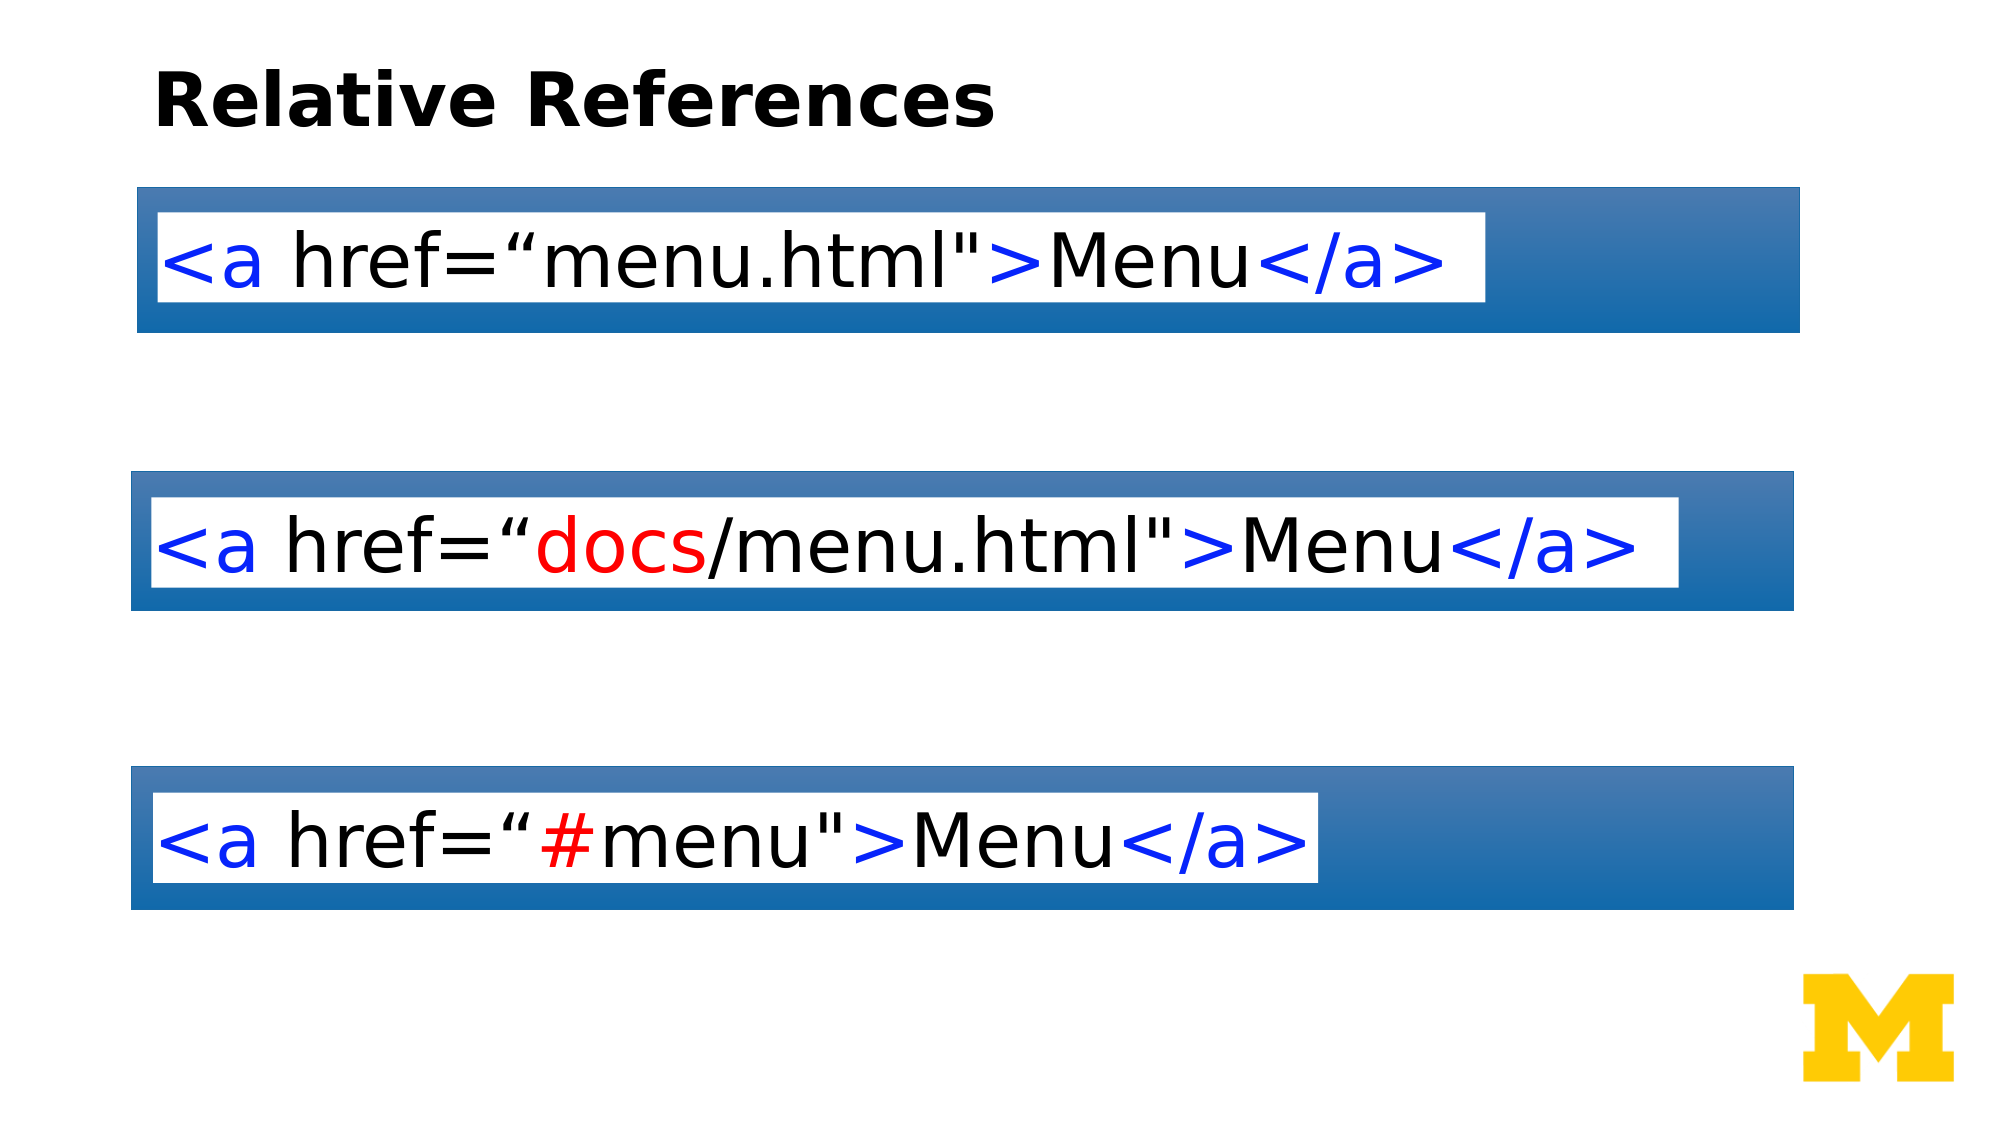

# Relative References

<a href=“menu.html">Menu</a>

<a href=“docs/menu.html">Menu</a>

<a href=“#menu">Menu</a>